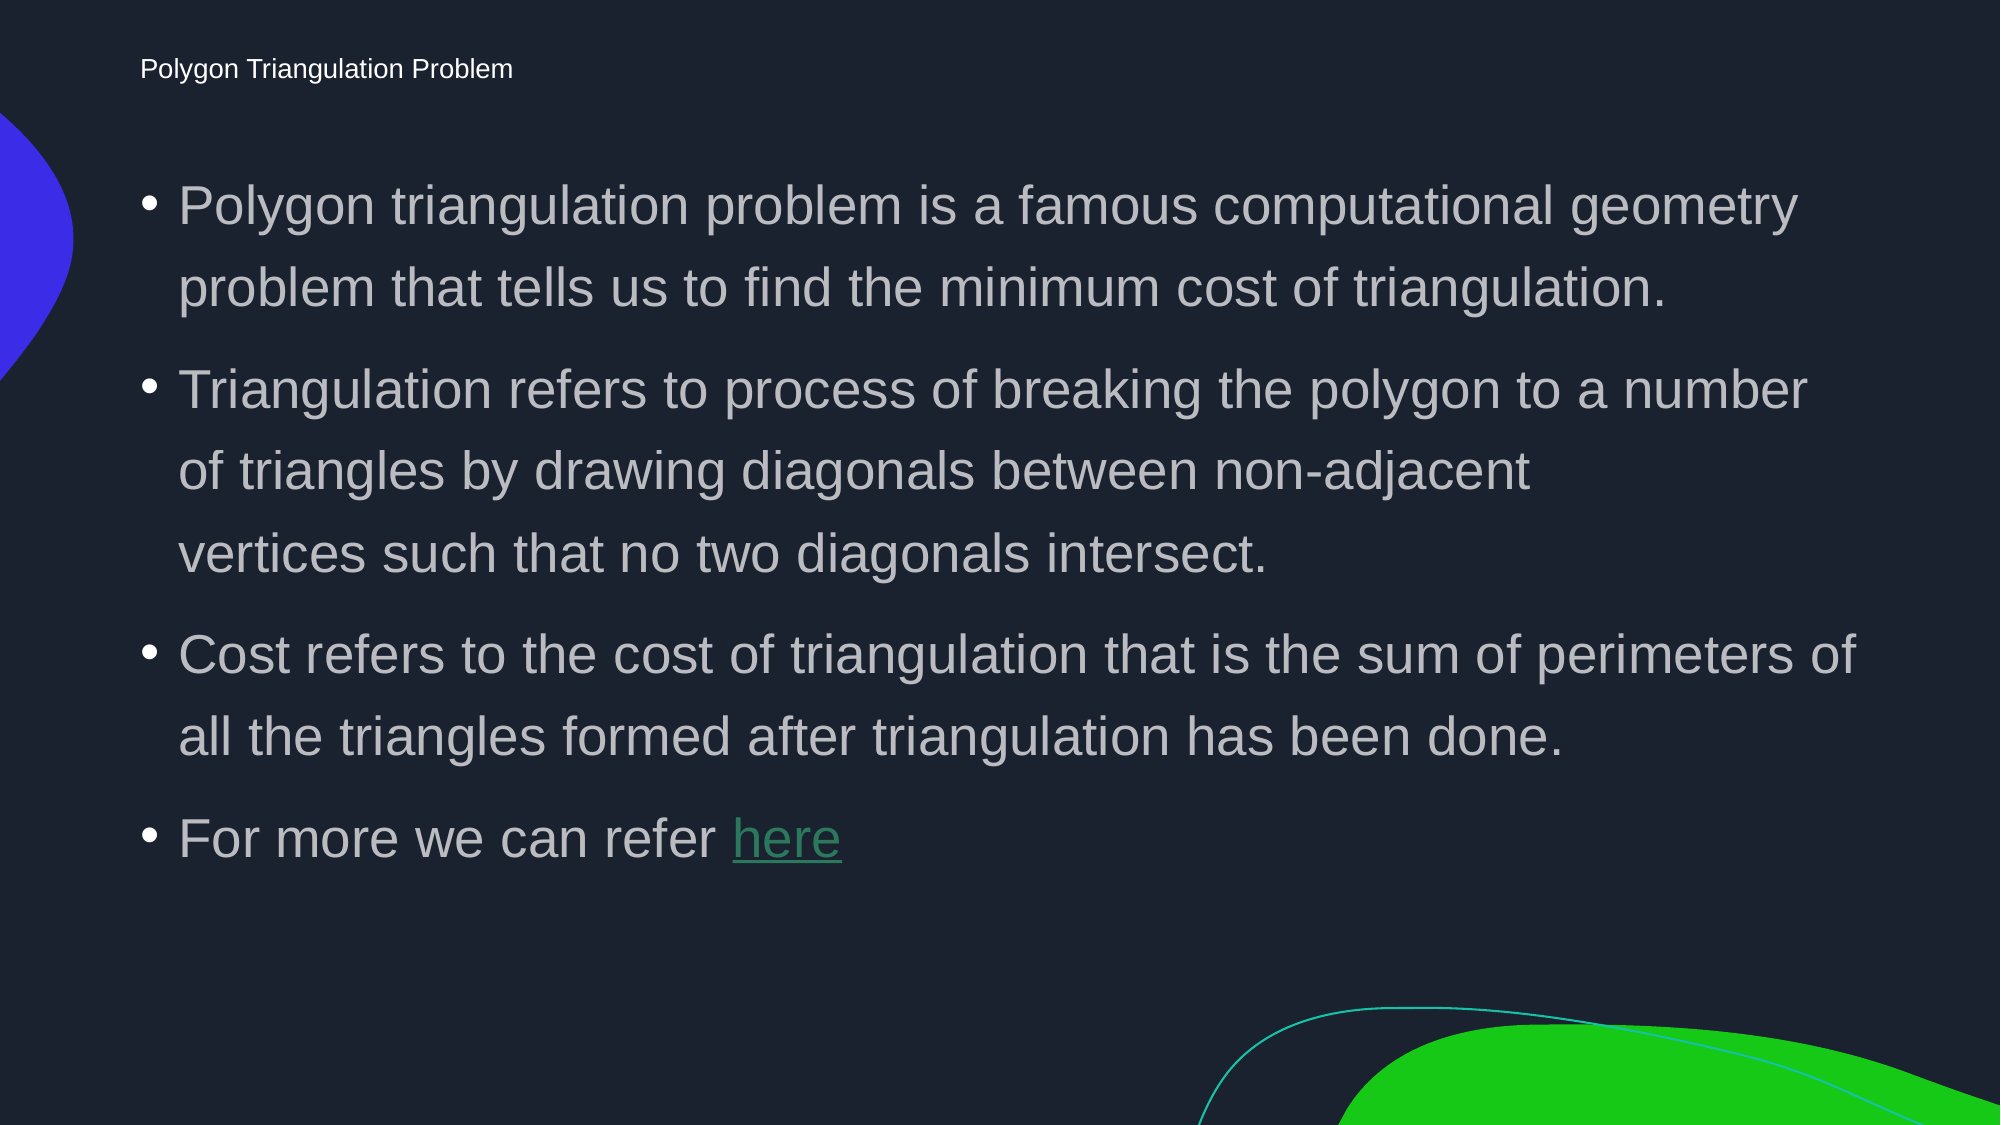

# Polygon Triangulation Problem
Polygon triangulation problem is a famous computational geometry problem that tells us to find the minimum cost of triangulation.
Triangulation refers to process of breaking the polygon to a number of triangles by drawing diagonals between non-adjacent vertices such that no two diagonals intersect.
Cost refers to the cost of triangulation that is the sum of perimeters of all the triangles formed after triangulation has been done.
For more we can refer here